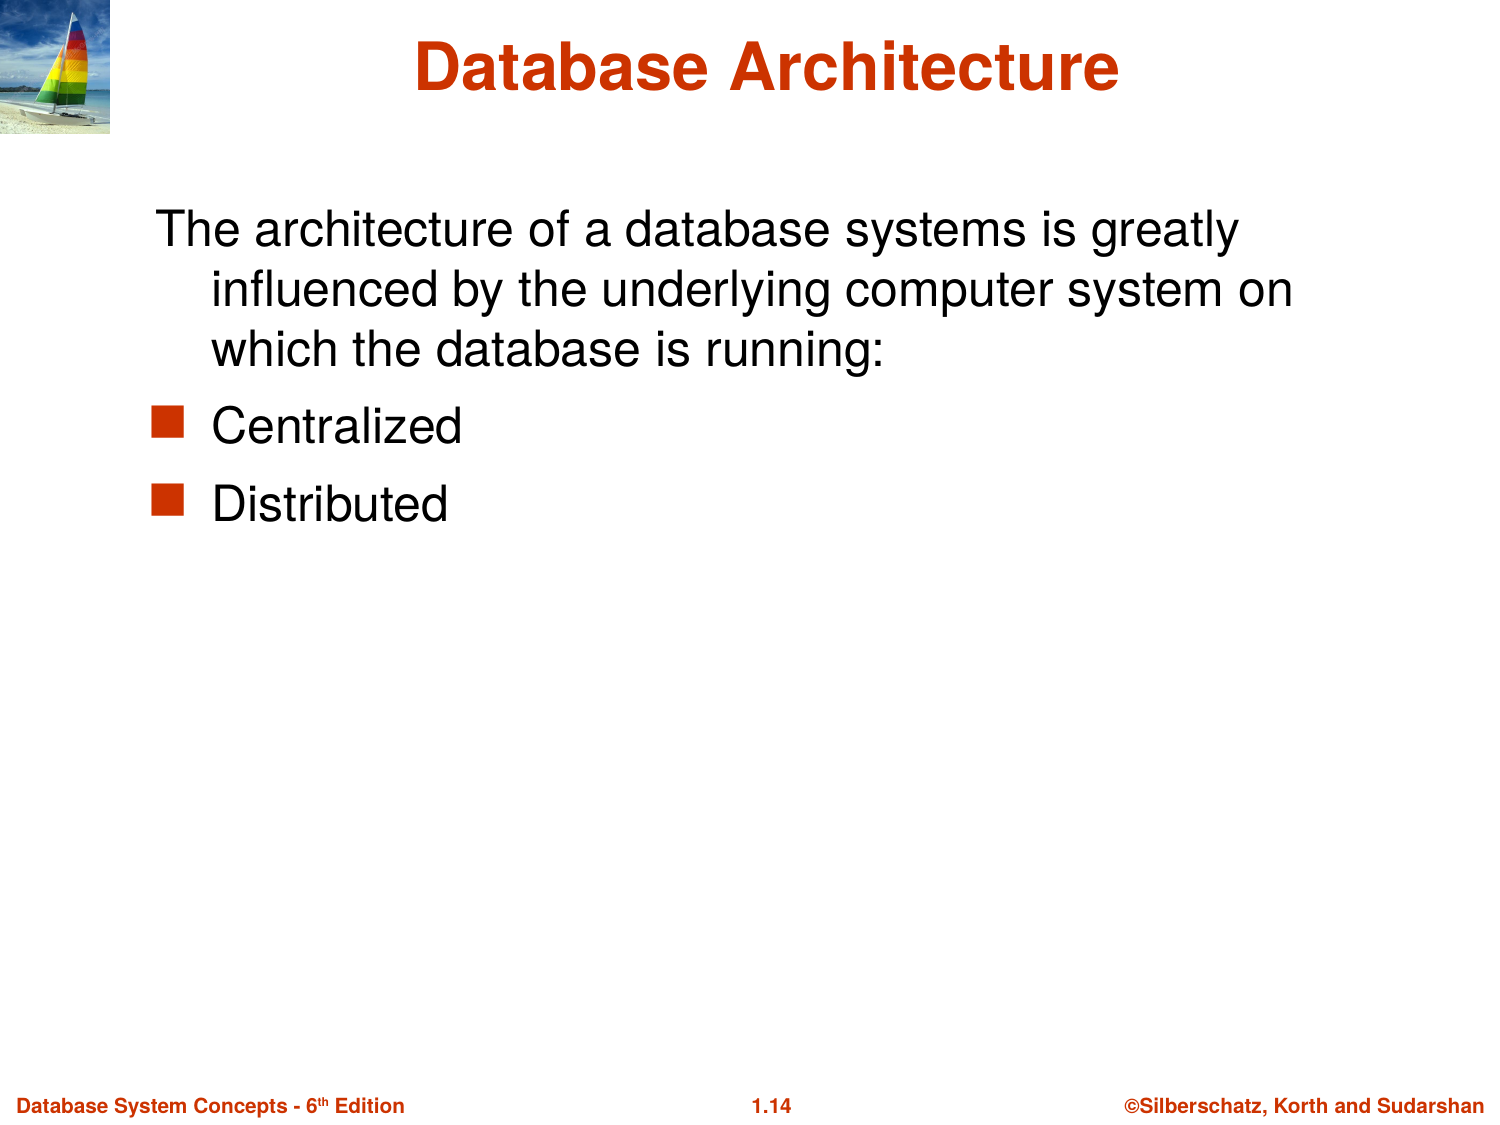

Database Architecture
The architecture of a database systems is greatly influenced by the underlying computer system on which the database is running:
Centralized
Distributed